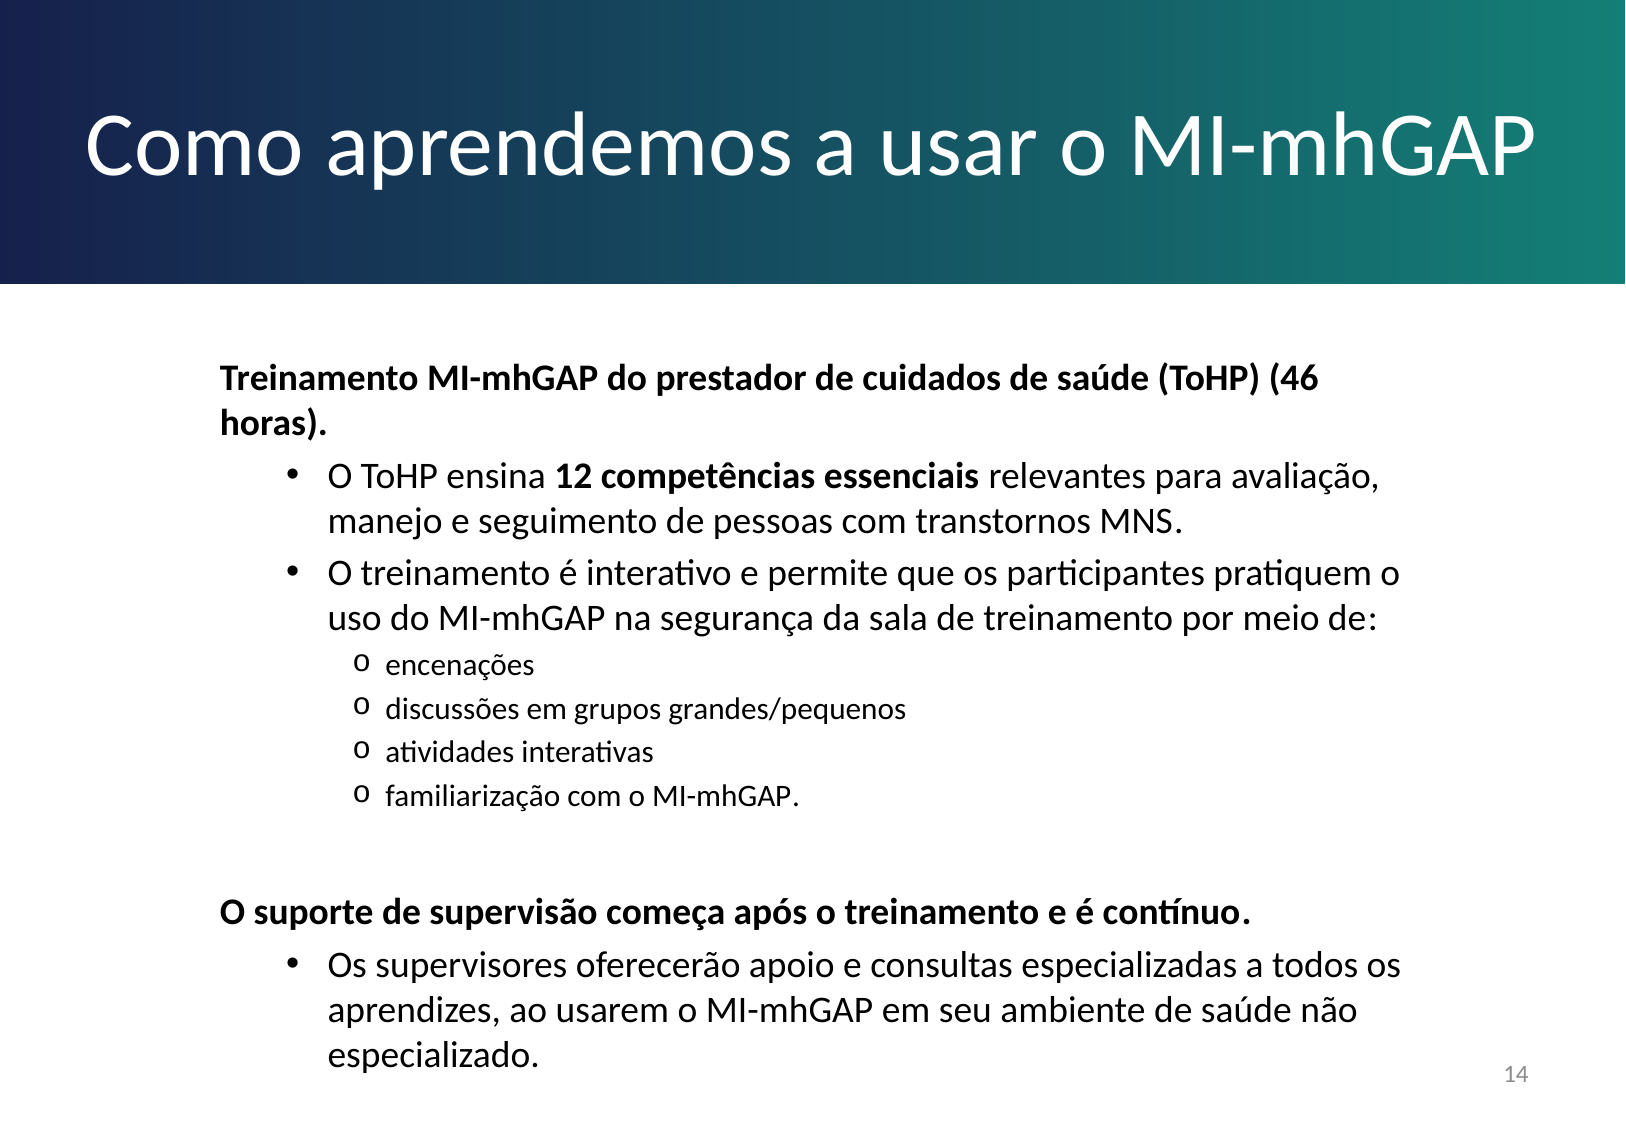

Como aprendemos a usar o MI-mhGAP
Treinamento MI-mhGAP do prestador de cuidados de saúde (ToHP) (46 horas).
O ToHP ensina 12 competências essenciais relevantes para avaliação, manejo e seguimento de pessoas com transtornos MNS.
O treinamento é interativo e permite que os participantes pratiquem o uso do MI-mhGAP na segurança da sala de treinamento por meio de:
encenações
discussões em grupos grandes/pequenos
atividades interativas
familiarização com o MI-mhGAP.

O suporte de supervisão começa após o treinamento e é contínuo.
Os supervisores oferecerão apoio e consultas especializadas a todos os aprendizes, ao usarem o MI-mhGAP em seu ambiente de saúde não especializado.
14